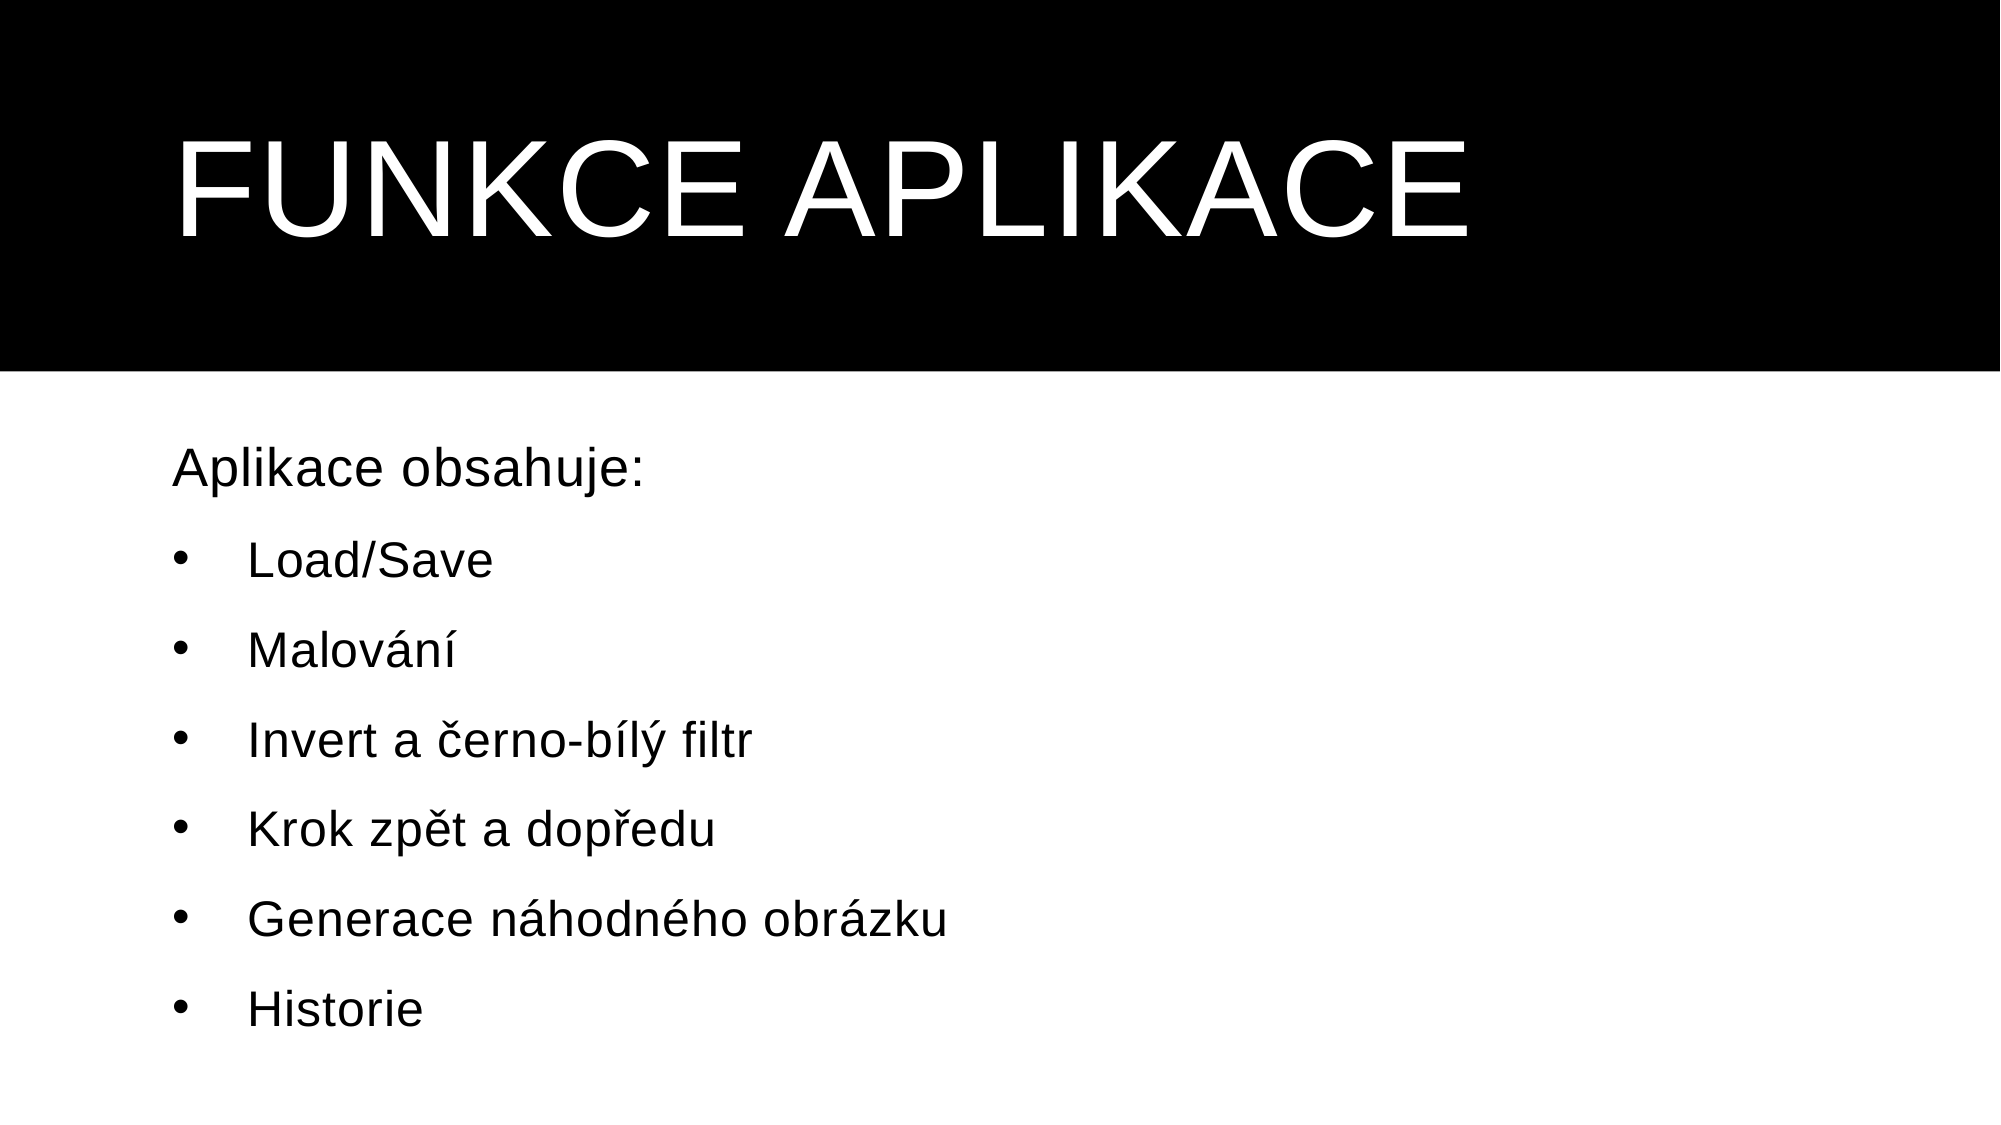

# Funkce aplikace
Aplikace obsahuje:
Load/Save
Malování
Invert a černo-bílý filtr
Krok zpět a dopředu
Generace náhodného obrázku
Historie